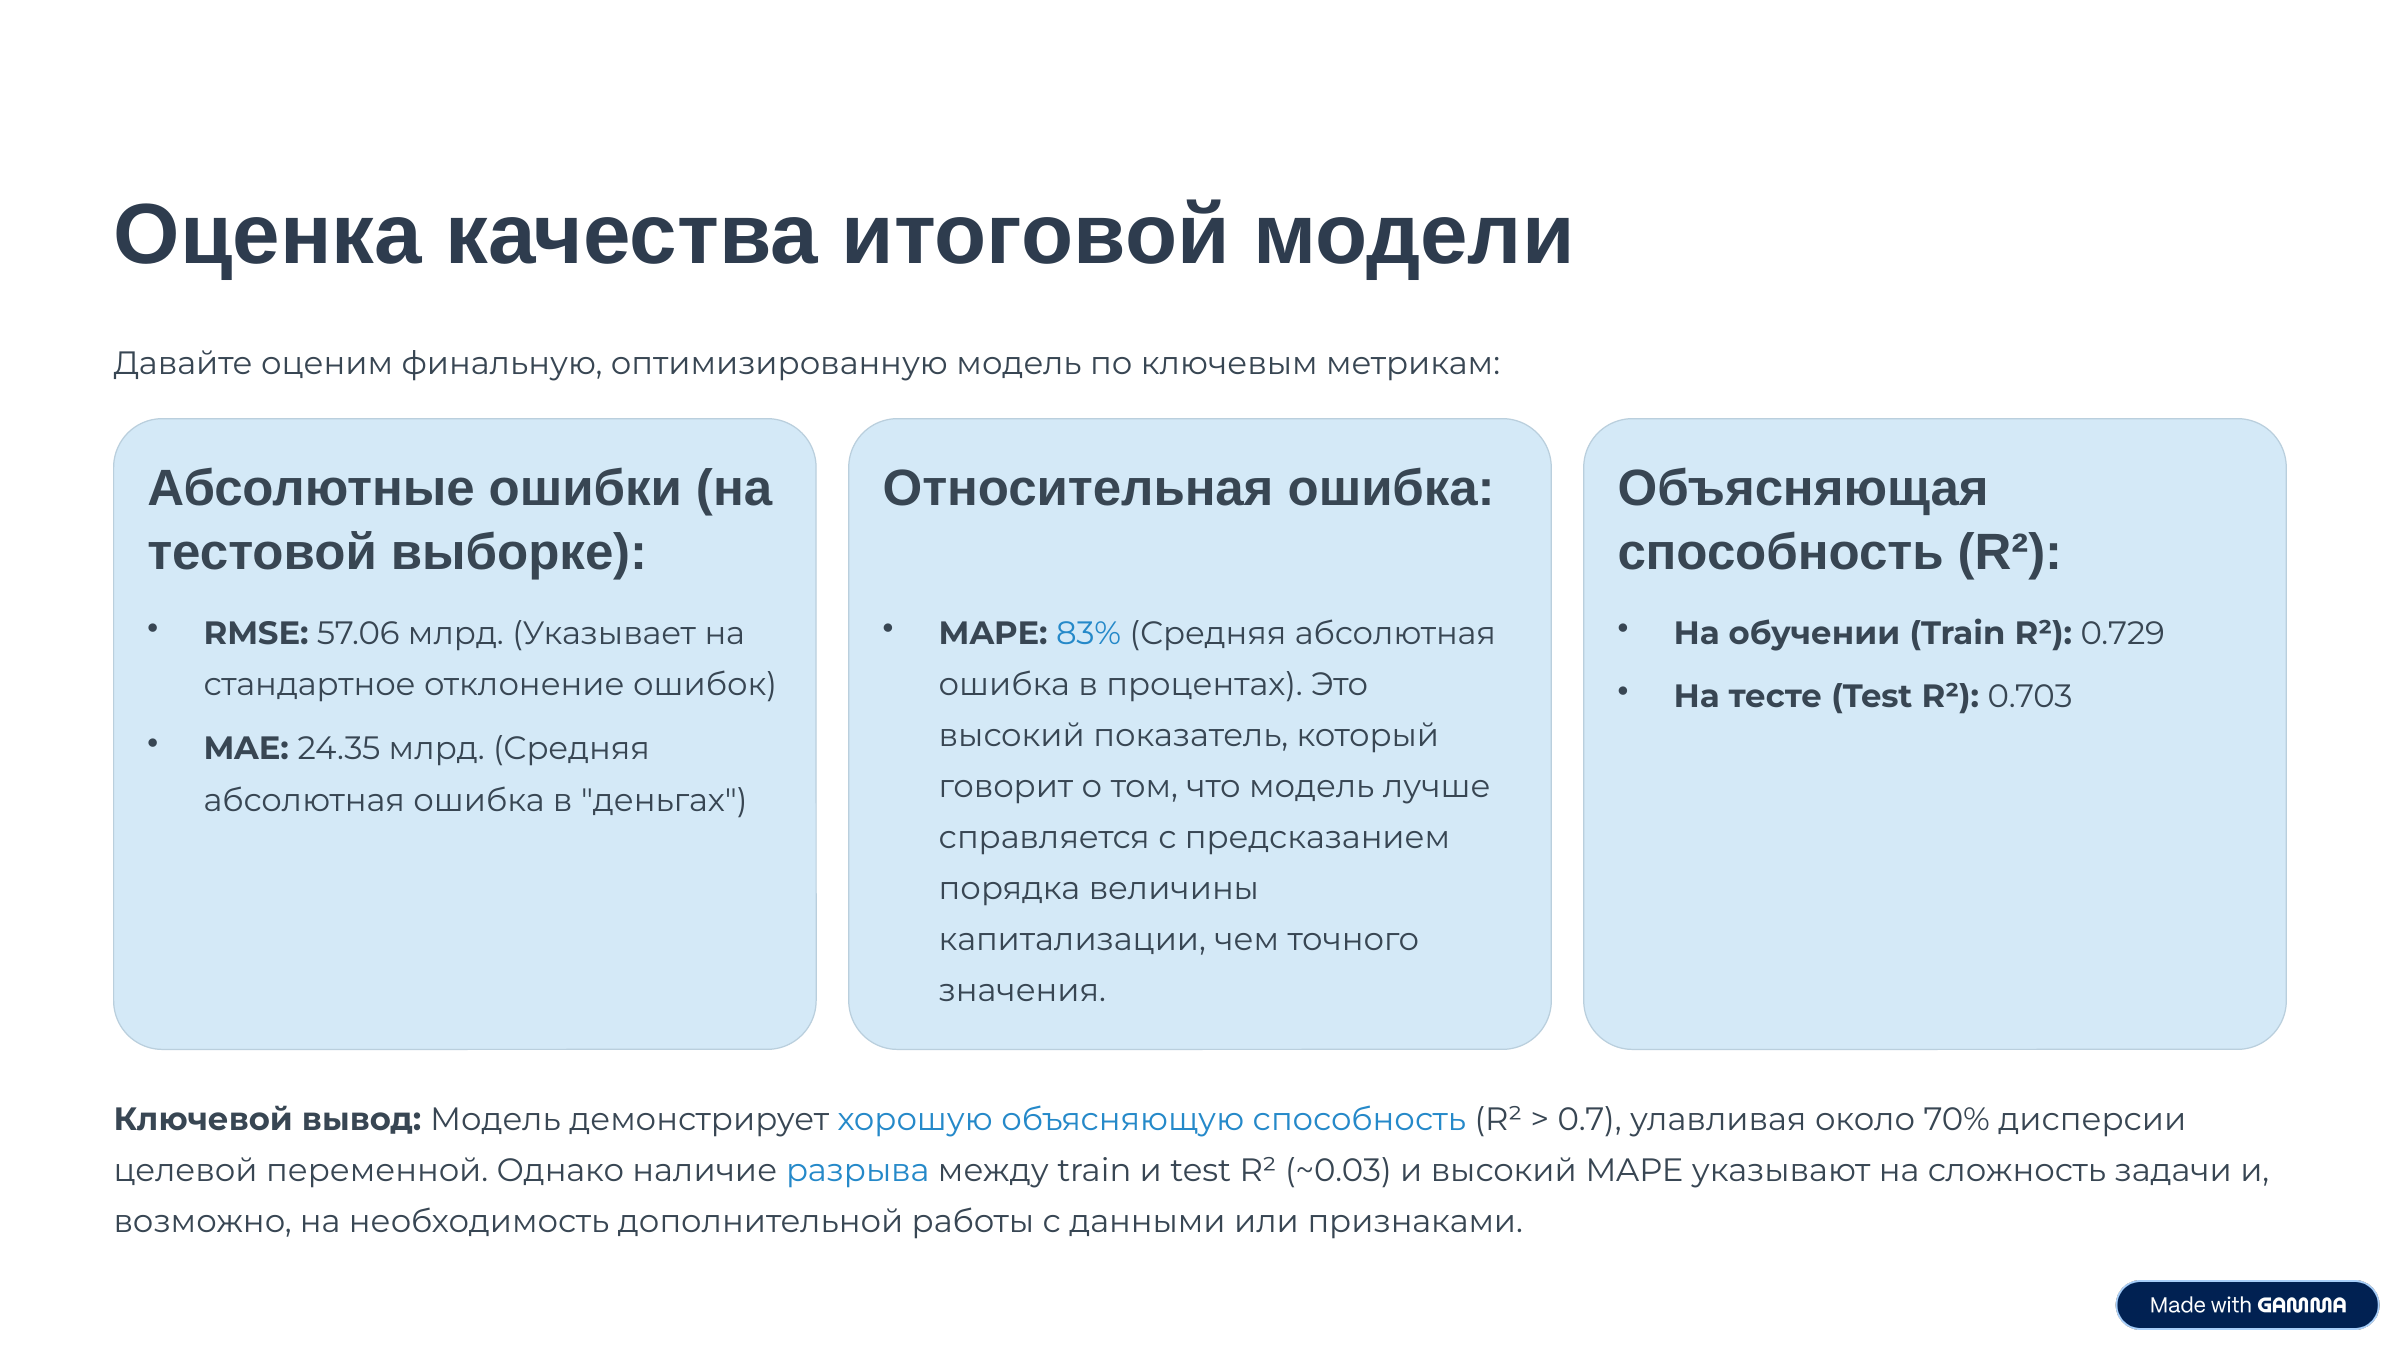

Оценка качества итоговой модели
Давайте оценим финальную, оптимизированную модель по ключевым метрикам:

Абсолютные ошибки (на тестовой выборке):
Относительная ошибка:
Объясняющая способность (R²):
RMSE: 57.06 млрд. (Указывает на стандартное отклонение ошибок)
MAPE: 83% (Средняя абсолютная ошибка в процентах). Это высокий показатель, который говорит о том, что модель лучше справляется с предсказанием порядка величины капитализации, чем точного значения.
На обучении (Train R²): 0.729
На тесте (Test R²): 0.703
MAE: 24.35 млрд. (Средняя абсолютная ошибка в "деньгах")
Ключевой вывод: Модель демонстрирует хорошую объясняющую способность (R² > 0.7), улавливая около 70% дисперсии целевой переменной. Однако наличие разрыва между train и test R² (~0.03) и высокий MAPE указывают на сложность задачи и, возможно, на необходимость дополнительной работы с данными или признаками.